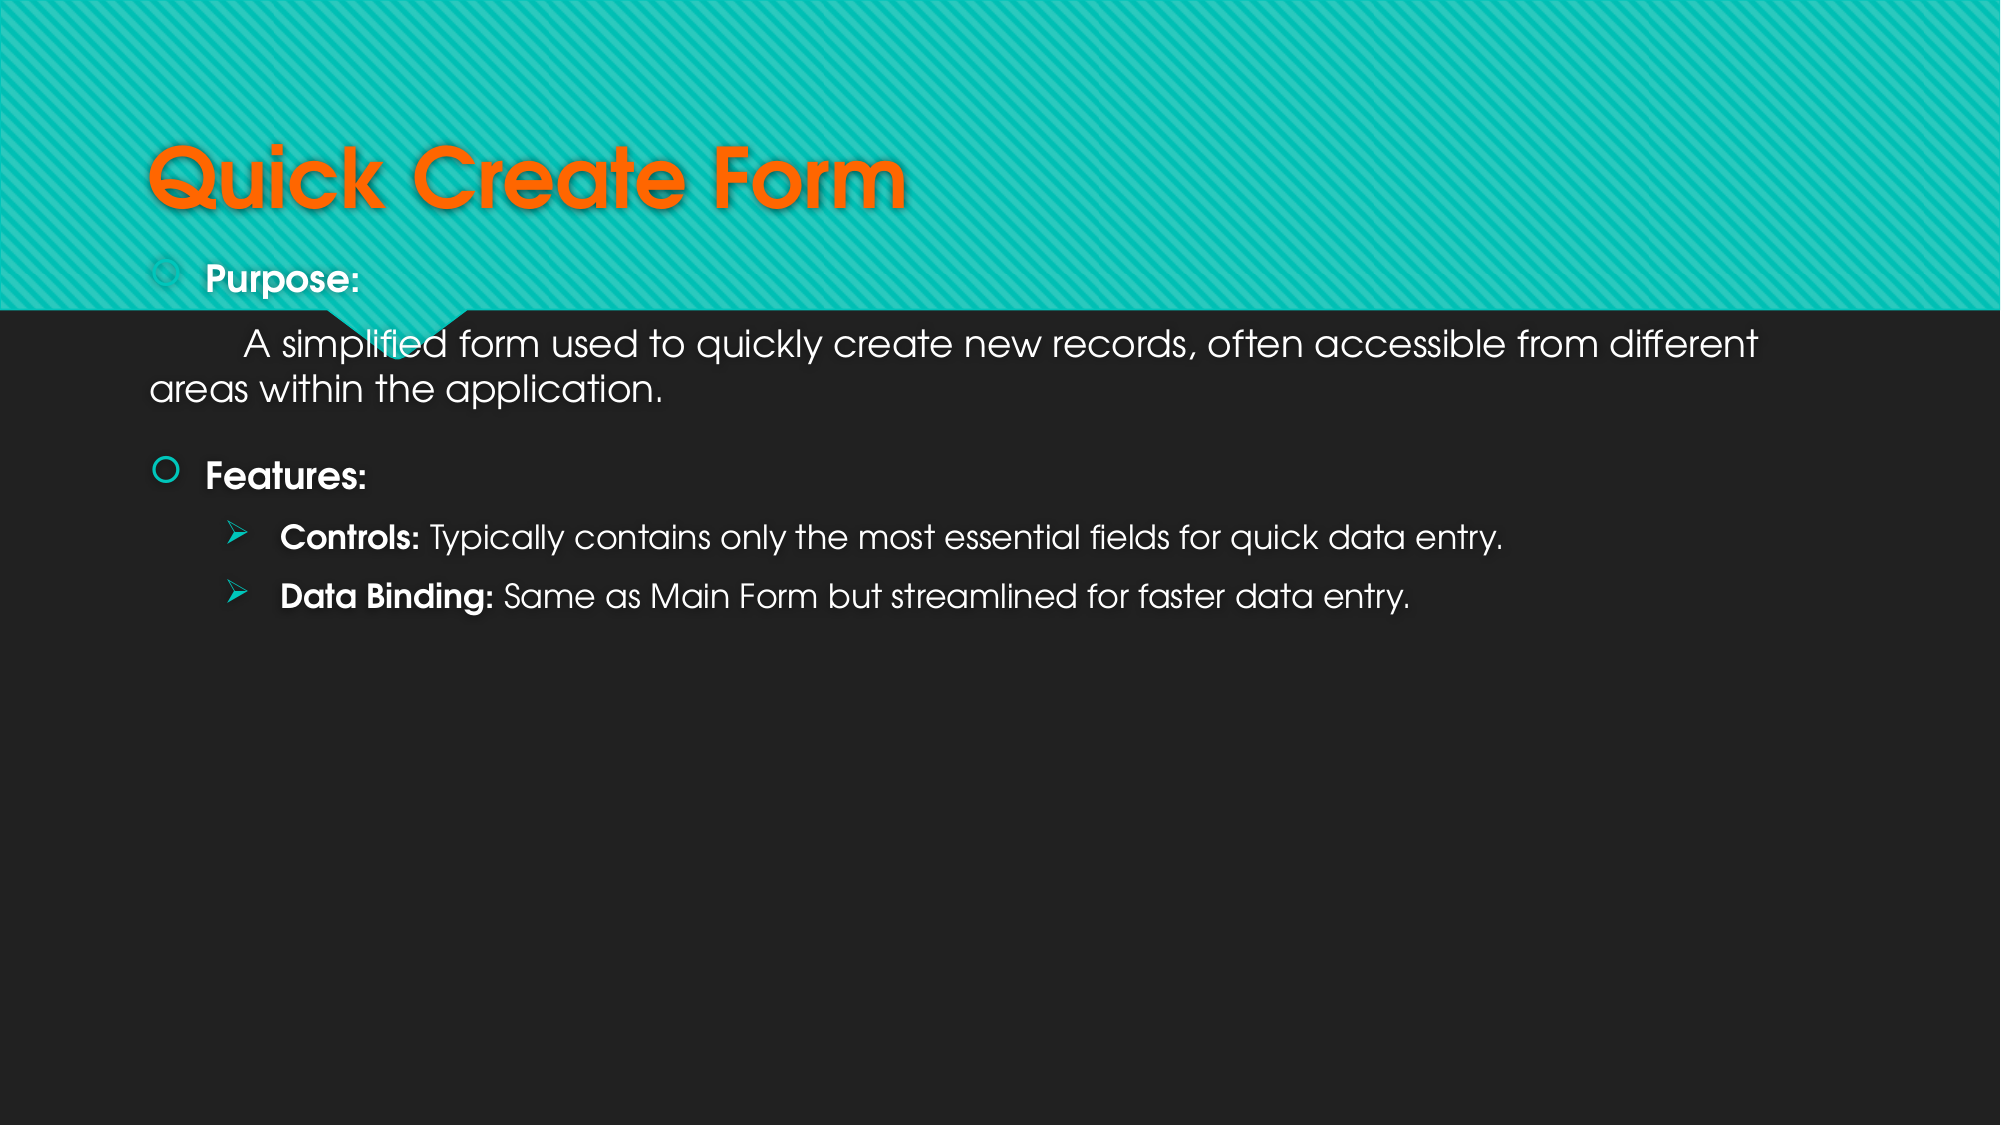

# Quick Create Form
Purpose:
         A simplified form used to quickly create new records, often accessible from different areas within the application.
Features:
 Controls: Typically contains only the most essential fields for quick data entry.
 Data Binding: Same as Main Form but streamlined for faster data entry.